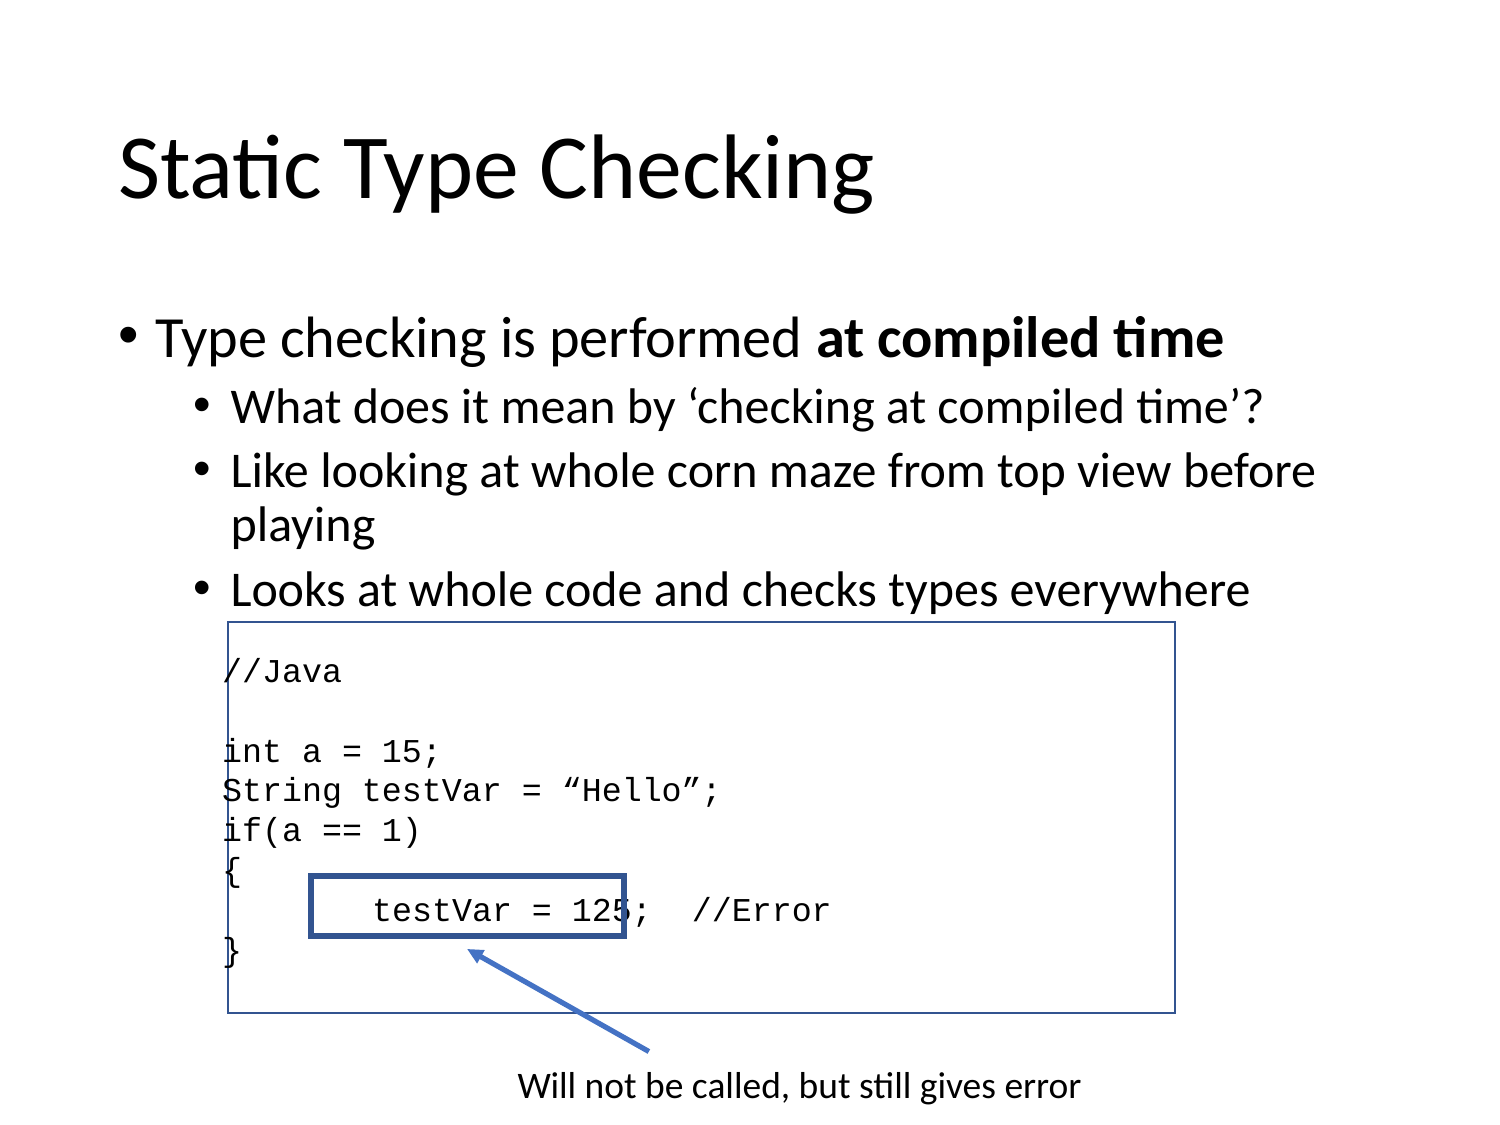

# Static Type Checking
Type checking is performed at compiled time
What does it mean by ‘checking at compiled time’?
Like looking at whole corn maze from top view before playing
Looks at whole code and checks types everywhere

//Java

int a = 15;
String testVar = “Hello”;
if(a == 1)
{
	testVar = 125;  //Error
}

Will not be called, but still gives error